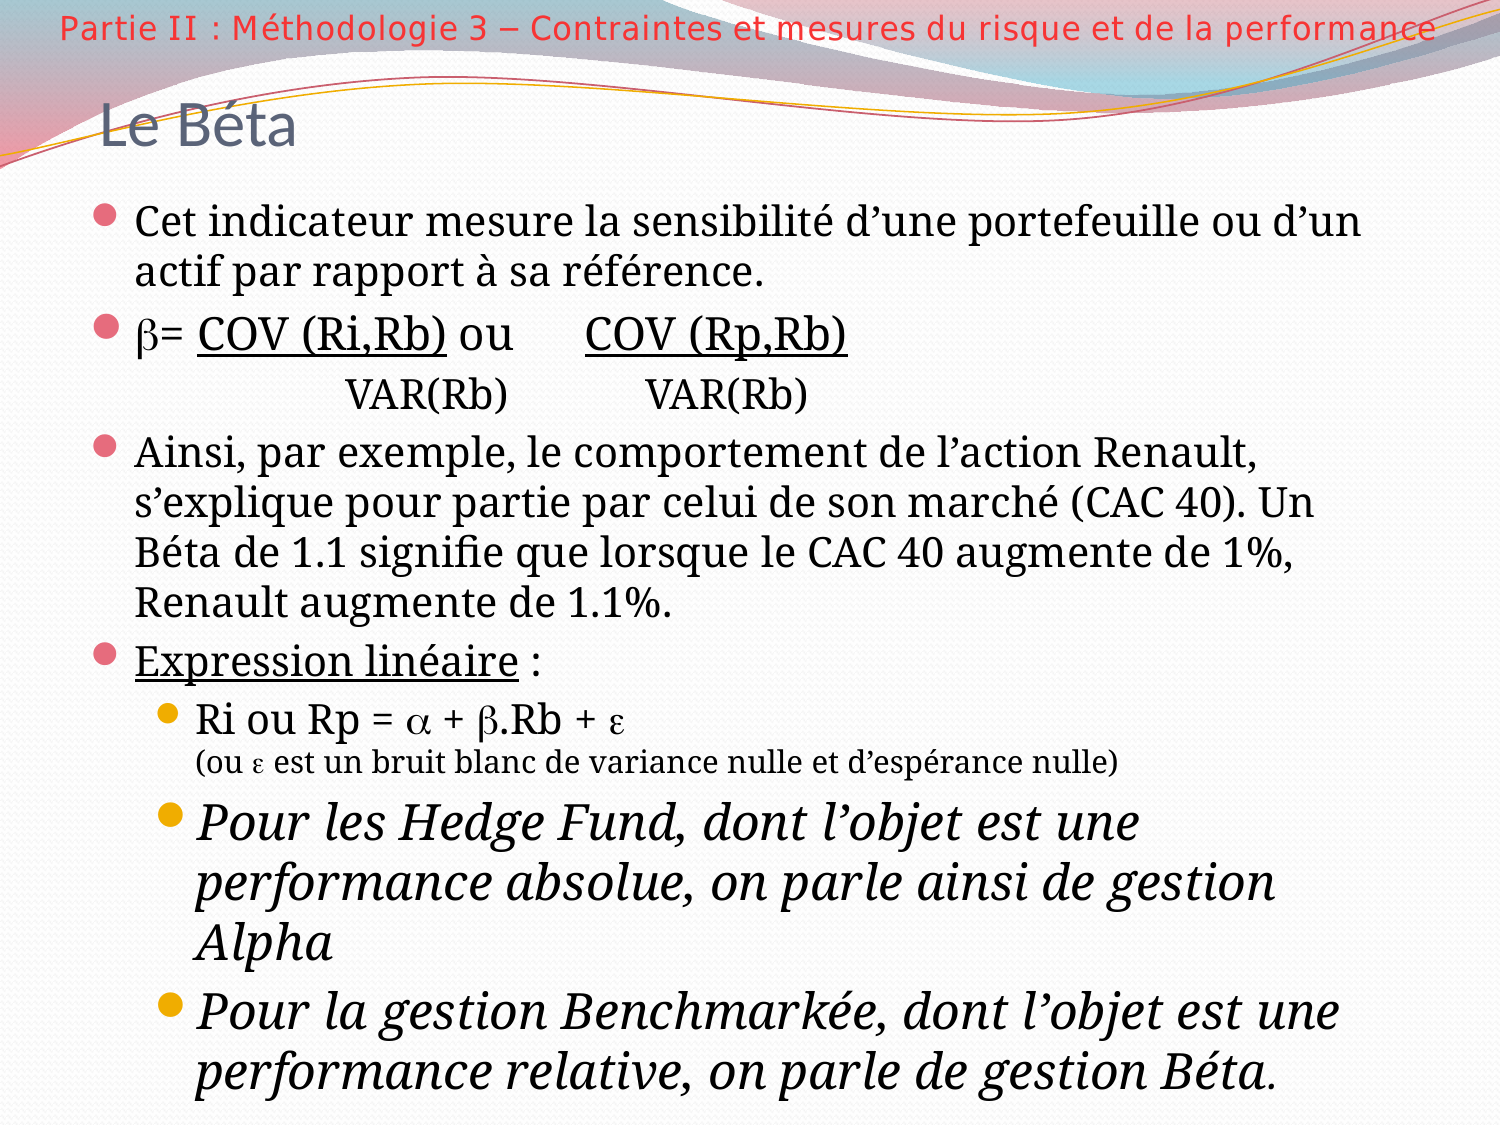

Partie II : Méthodologie 3 – Contraintes et mesures du risque et de la performance
# Le Béta
Cet indicateur mesure la sensibilité d’une portefeuille ou d’un actif par rapport à sa référence.
β= COV (Ri,Rb) ou 	COV (Rp,Rb)
		VAR(Rb)	VAR(Rb)
Ainsi, par exemple, le comportement de l’action Renault, s’explique pour partie par celui de son marché (CAC 40). Un Béta de 1.1 signifie que lorsque le CAC 40 augmente de 1%, Renault augmente de 1.1%.
Expression linéaire :
Ri ou Rp = α + β.Rb + ε
(ou ε est un bruit blanc de variance nulle et d’espérance nulle)
Pour les Hedge Fund, dont l’objet est une performance absolue, on parle ainsi de gestion Alpha
Pour la gestion Benchmarkée, dont l’objet est une performance relative, on parle de gestion Béta.